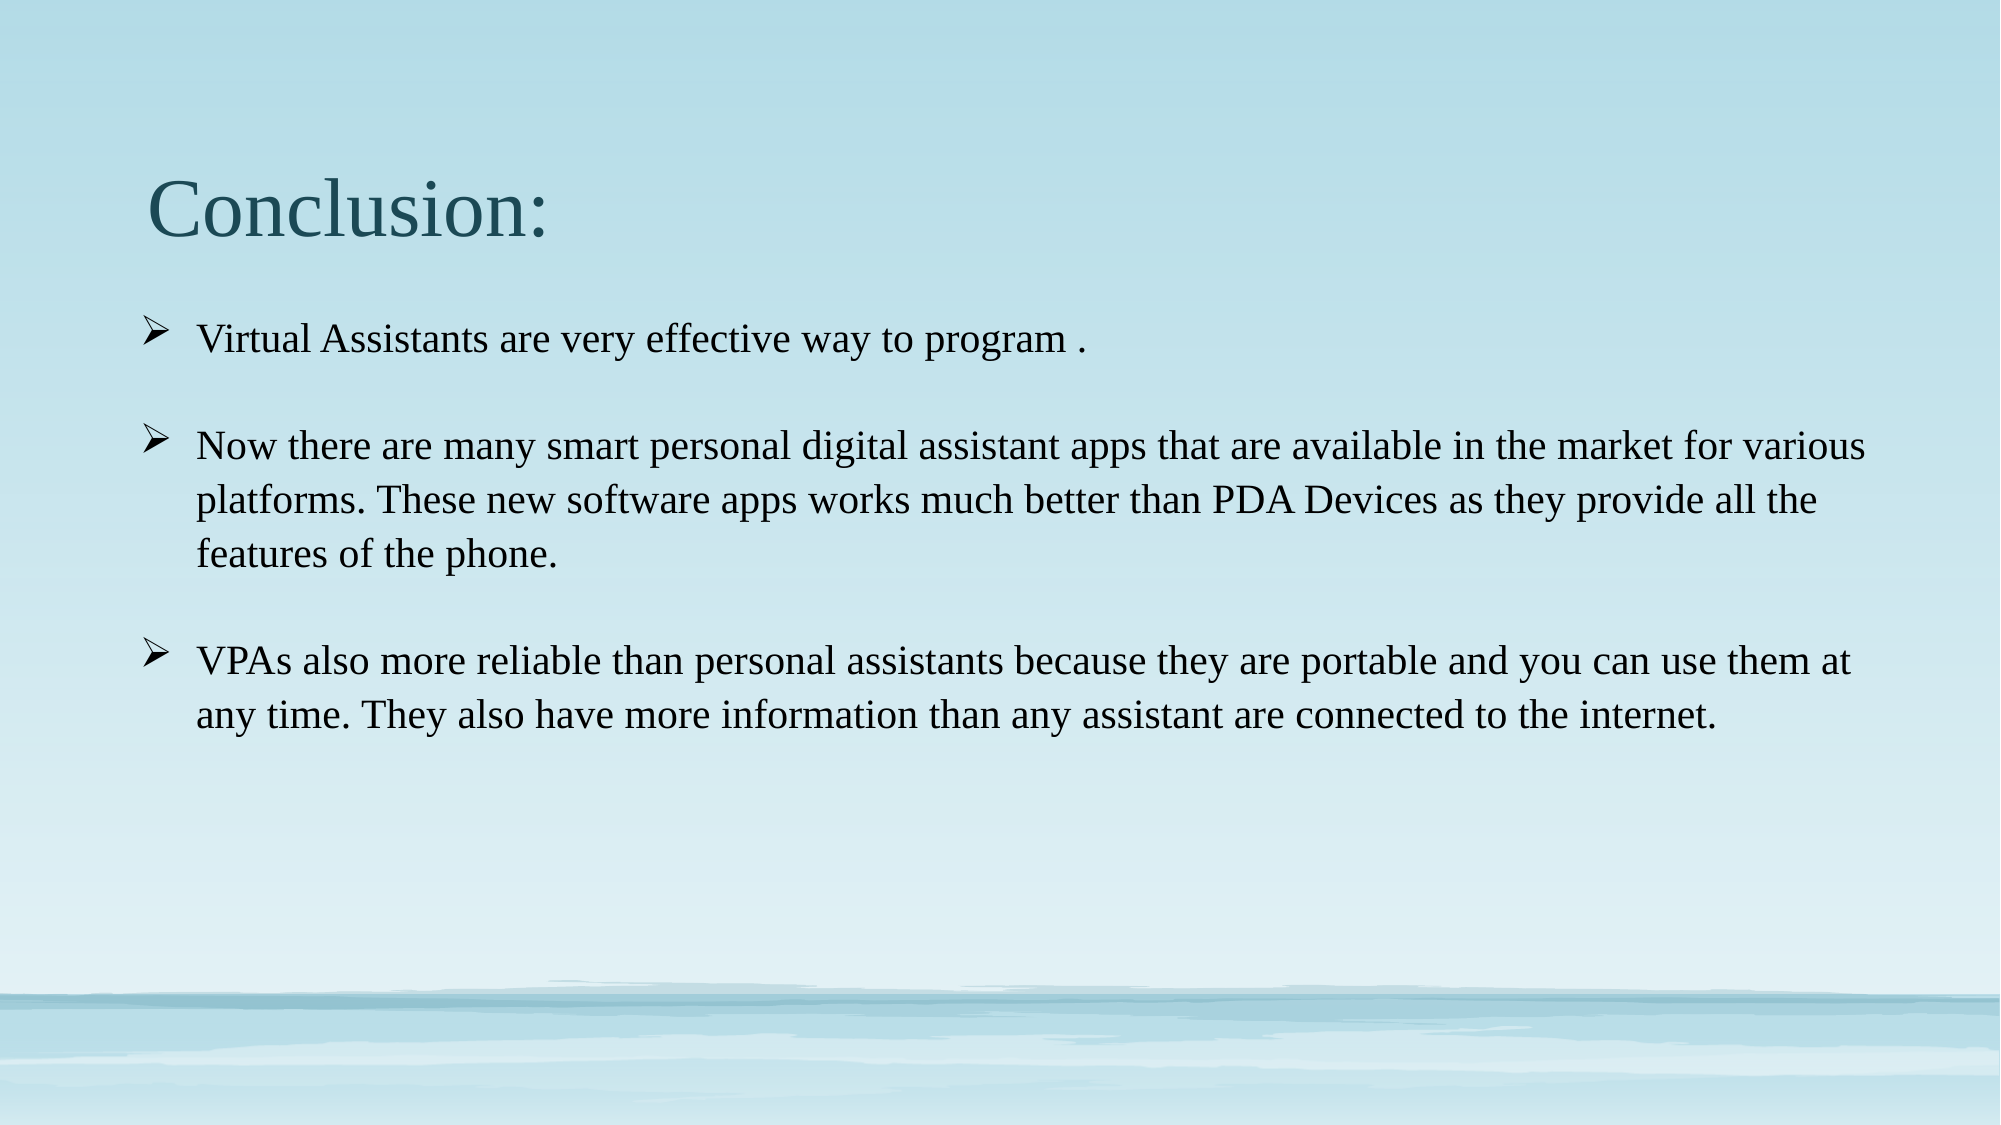

#
Conclusion:
Virtual Assistants are very effective way to program .
Now there are many smart personal digital assistant apps that are available in the market for various platforms. These new software apps works much better than PDA Devices as they provide all the features of the phone.
VPAs also more reliable than personal assistants because they are portable and you can use them at any time. They also have more information than any assistant are connected to the internet.